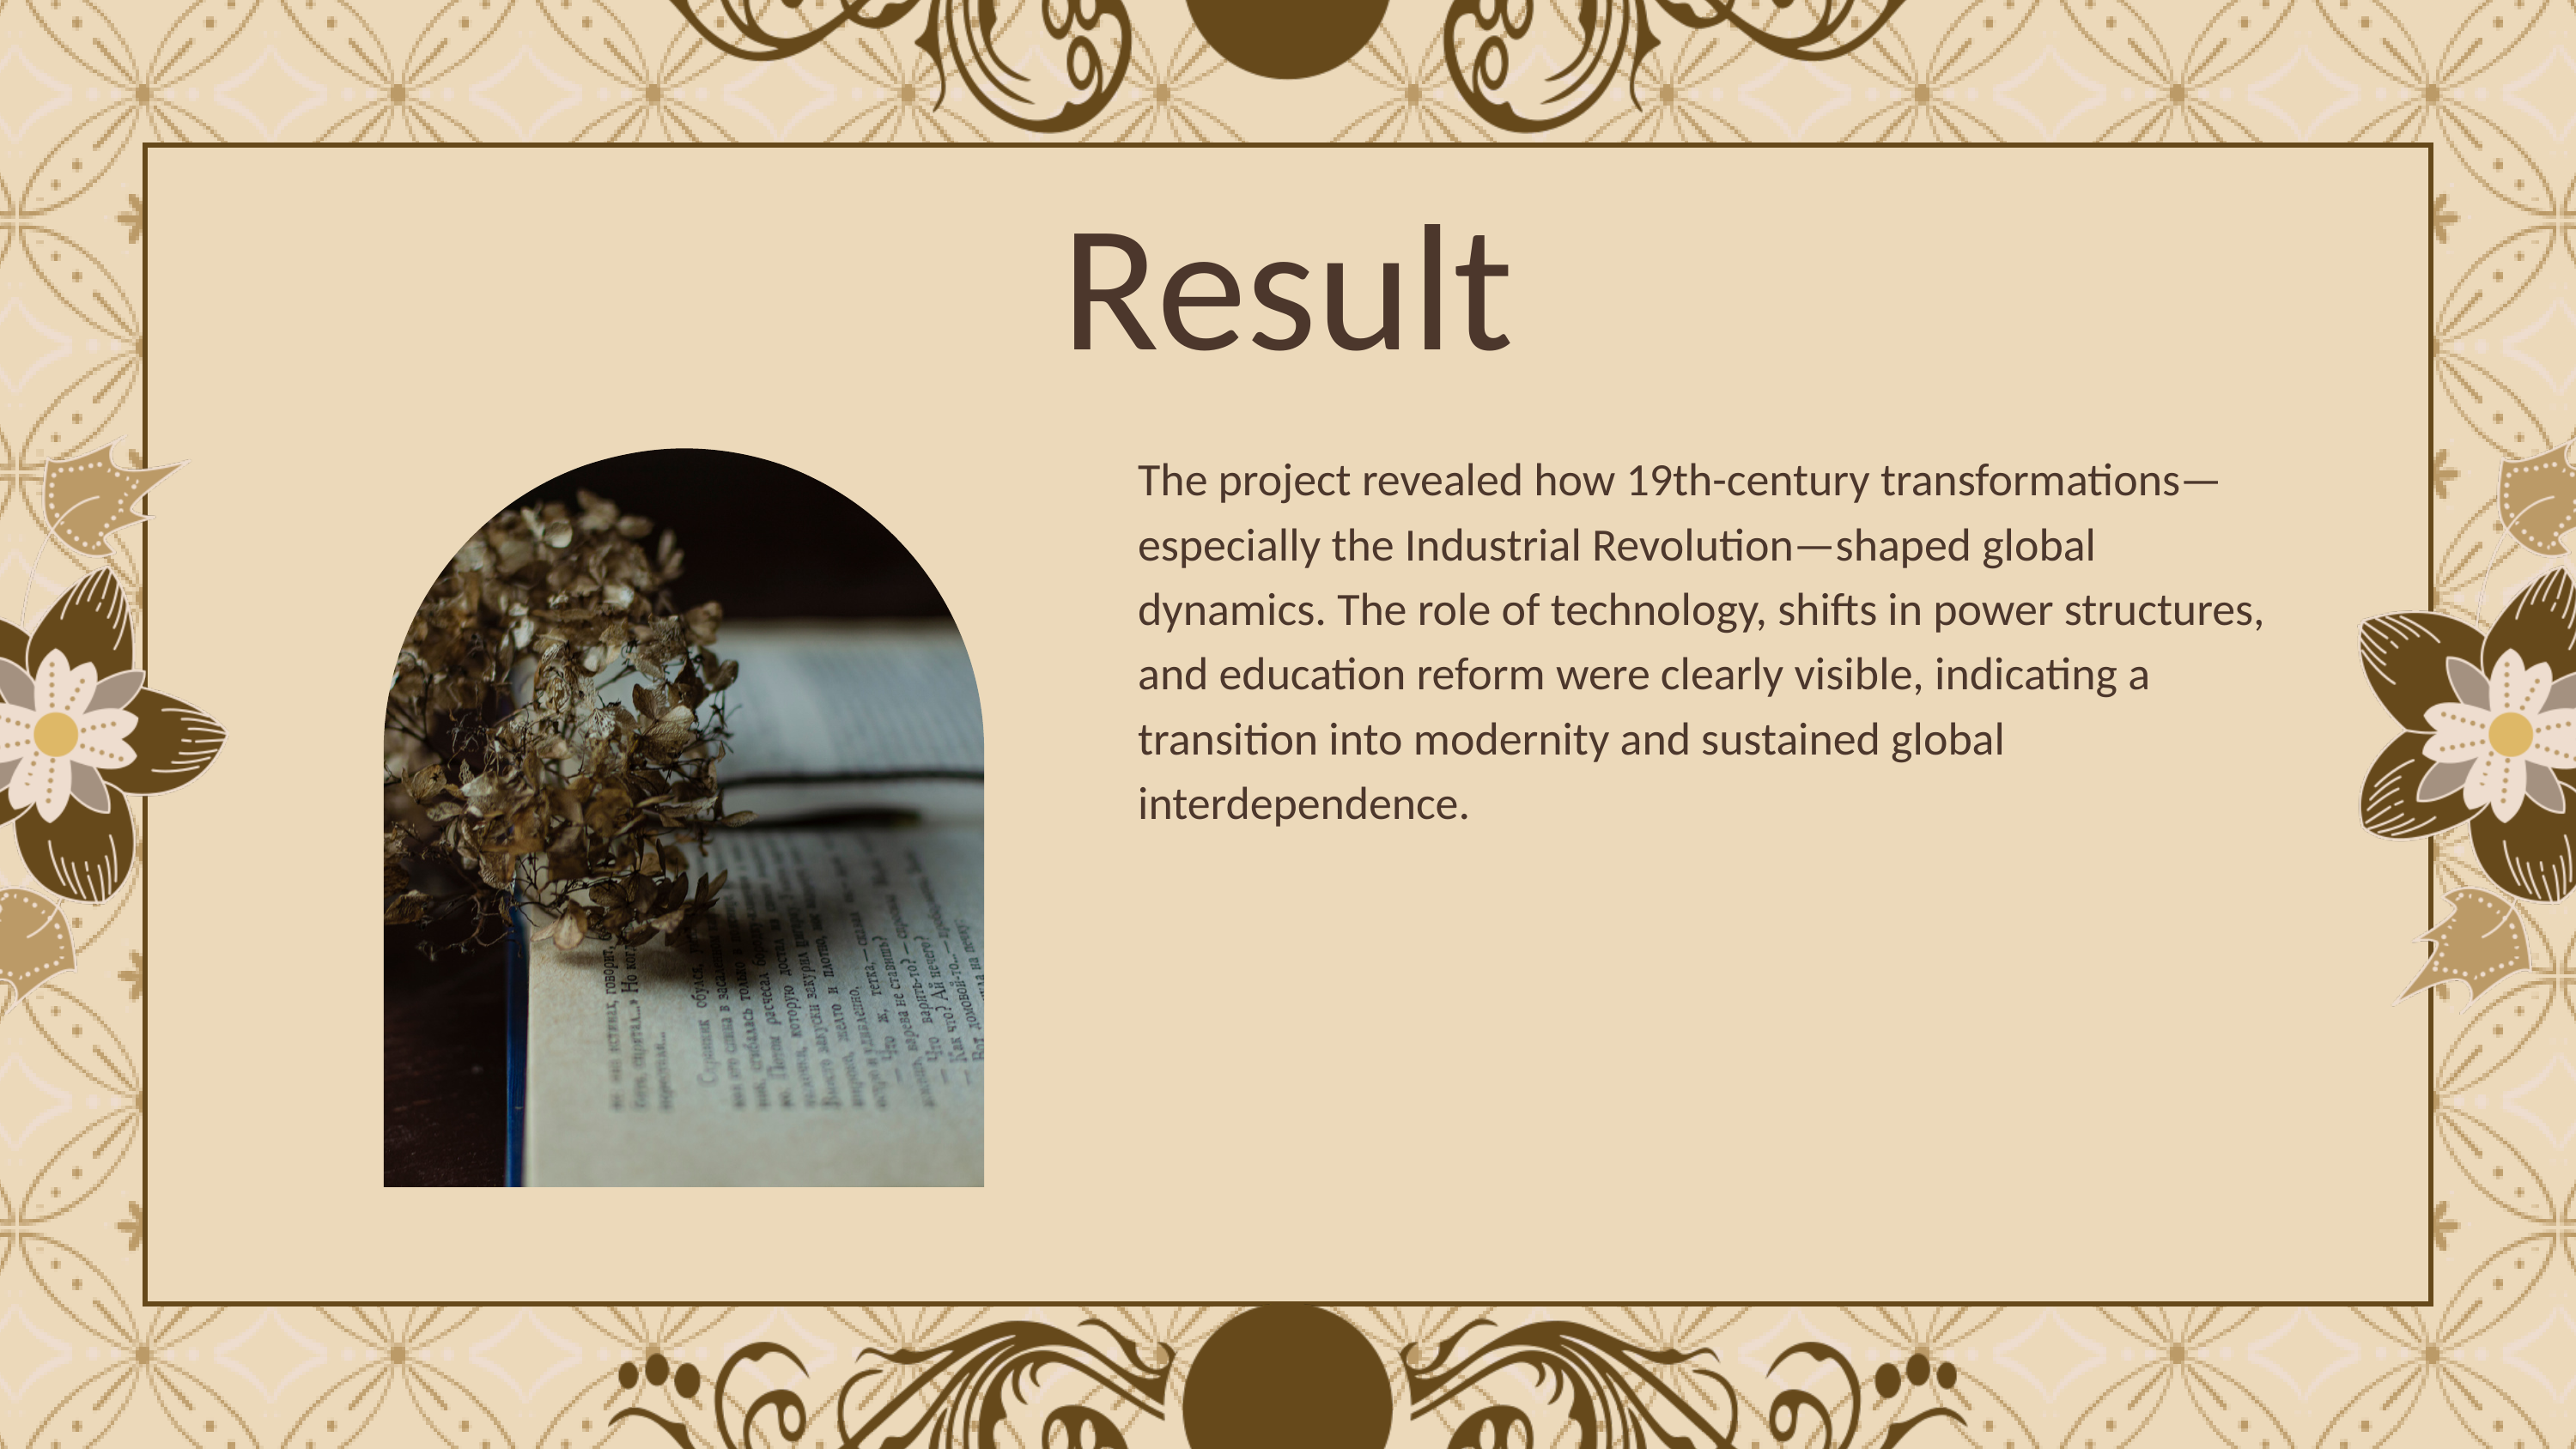

Result

The project revealed how 19th-century transformations—especially the Industrial Revolution—shaped global dynamics. The role of technology, shifts in power structures, and education reform were clearly visible, indicating a transition into modernity and sustained global interdependence.